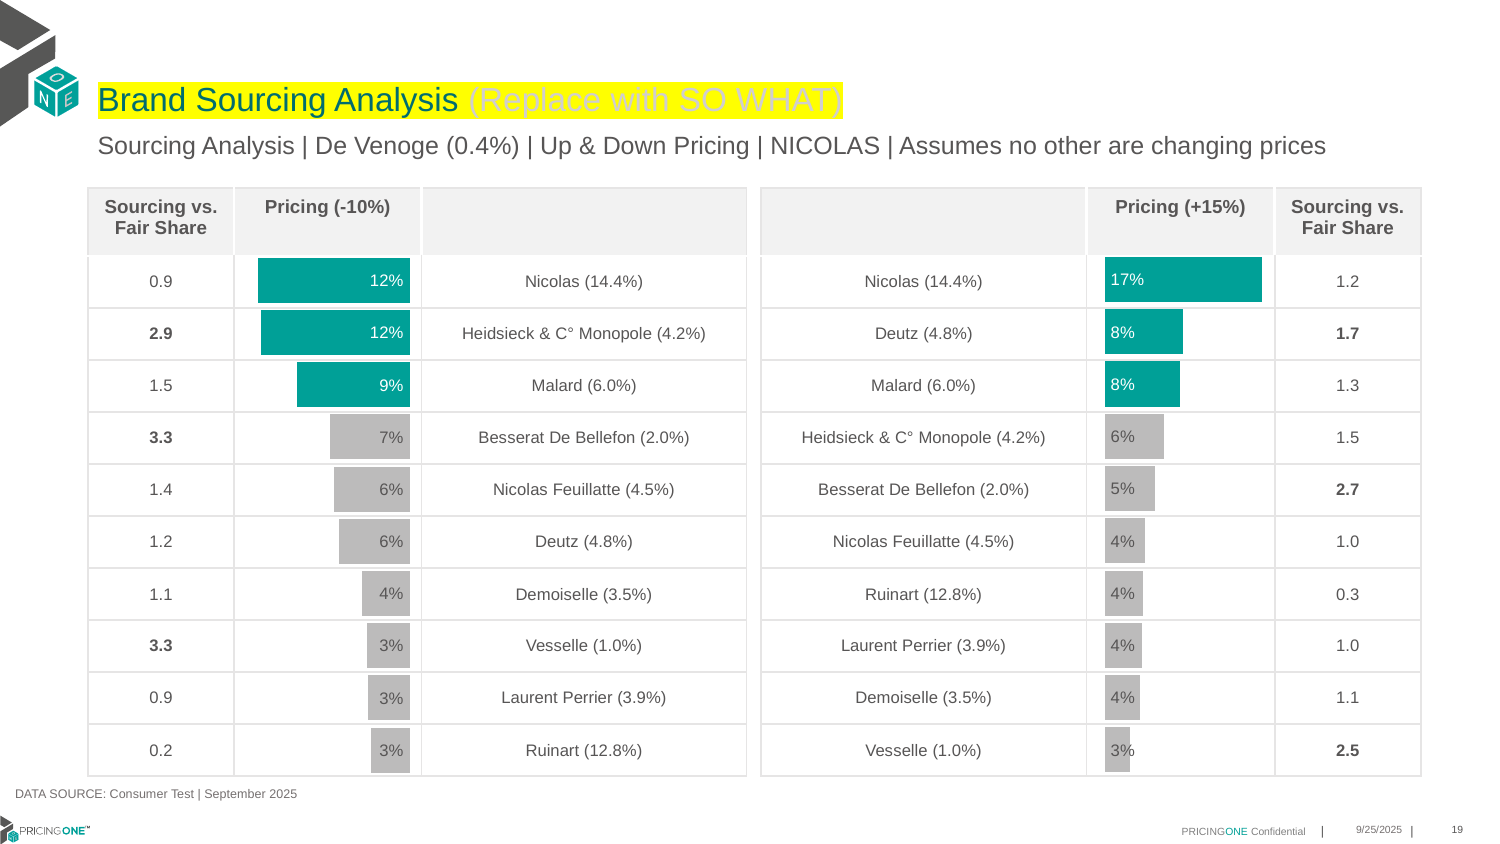

# Brand Sourcing Analysis (Replace with SO WHAT)
Sourcing Analysis | De Venoge (0.4%) | Up & Down Pricing | NICOLAS | Assumes no other are changing prices
| Sourcing vs. Fair Share | Pricing (-10%) |  |
| --- | --- | --- |
| 0.9 |  | Nicolas (14.4%) |
| 2.9 |  | Heidsieck & C° Monopole (4.2%) |
| 1.5 |  | Malard (6.0%) |
| 3.3 |  | Besserat De Bellefon (2.0%) |
| 1.4 |  | Nicolas Feuillatte (4.5%) |
| 1.2 |  | Deutz (4.8%) |
| 1.1 |  | Demoiselle (3.5%) |
| 3.3 |  | Vesselle (1.0%) |
| 0.9 |  | Laurent Perrier (3.9%) |
| 0.2 |  | Ruinart (12.8%) |
|  | Pricing (+15%) | Sourcing vs. Fair Share |
| --- | --- | --- |
| Nicolas (14.4%) |  | 1.2 |
| Deutz (4.8%) |  | 1.7 |
| Malard (6.0%) |  | 1.3 |
| Heidsieck & C° Monopole (4.2%) |  | 1.5 |
| Besserat De Bellefon (2.0%) |  | 2.7 |
| Nicolas Feuillatte (4.5%) |  | 1.0 |
| Ruinart (12.8%) |  | 0.3 |
| Laurent Perrier (3.9%) |  | 1.0 |
| Demoiselle (3.5%) |  | 1.1 |
| Vesselle (1.0%) |  | 2.5 |

### Chart

| Category | De Venoge (0.4%) |
|---|---|
| Nicolas (14.4%) | 0.1663260277496444 |
| Deutz (4.8%) | 0.08318909091971881 |
| Malard (6.0%) | 0.0791564955387996 |
| Heidsieck & C° Monopole (4.2%) | 0.062456262142973125 |
| Besserat De Bellefon (2.0%) | 0.05346385485678936 |
| Nicolas Feuillatte (4.5%) | 0.0429538748174916 |
| Ruinart (12.8%) | 0.04026380686081022 |
| Laurent Perrier (3.9%) | 0.03948717431311275 |
| Demoiselle (3.5%) | 0.03706411817152331 |
| Vesselle (1.0%) | 0.026514515102002638 |

### Chart

| Category | De Venoge (0.4%) |
|---|---|
| Nicolas (14.4%) | 0.12382547277961234 |
| Heidsieck & C° Monopole (4.2%) | 0.12166875515479203 |
| Malard (6.0%) | 0.09197154762224323 |
| Besserat De Bellefon (2.0%) | 0.06541164413125178 |
| Nicolas Feuillatte (4.5%) | 0.061873565999110994 |
| Deutz (4.8%) | 0.05800222583452391 |
| Demoiselle (3.5%) | 0.03910079596103336 |
| Vesselle (1.0%) | 0.03487746107910914 |
| Laurent Perrier (3.9%) | 0.03482742848929426 |
| Ruinart (12.8%) | 0.031623750112493104 |
DATA SOURCE: Consumer Test | September 2025

9/25/2025
19